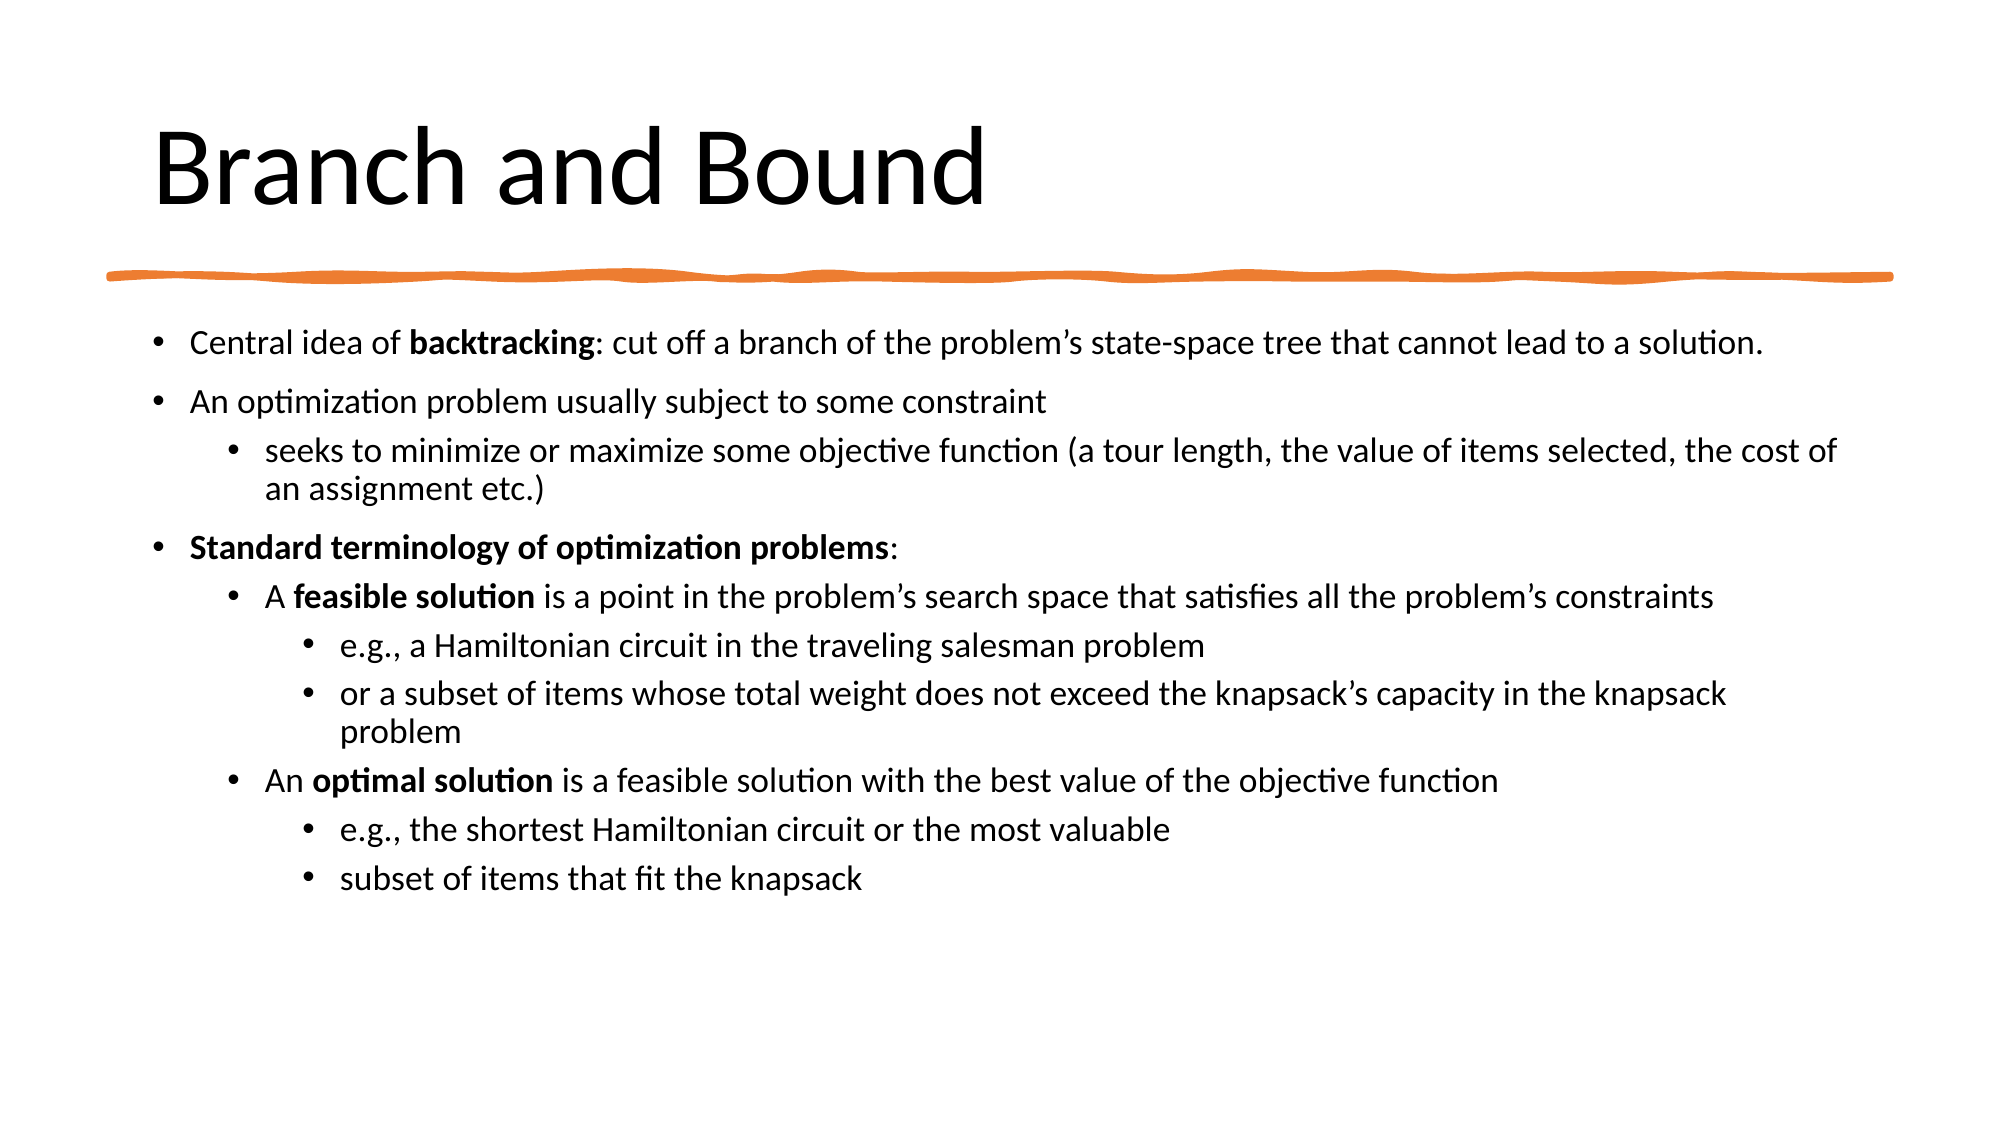

# Branch and Bound

Central idea of backtracking: cut off a branch of the problem’s state-space tree that cannot lead to a solution.
An optimization problem usually subject to some constraint
seeks to minimize or maximize some objective function (a tour length, the value of items selected, the cost of an assignment etc.)
Standard terminology of optimization problems:
A feasible solution is a point in the problem’s search space that satisfies all the problem’s constraints
e.g., a Hamiltonian circuit in the traveling salesman problem
or a subset of items whose total weight does not exceed the knapsack’s capacity in the knapsack problem
An optimal solution is a feasible solution with the best value of the objective function
e.g., the shortest Hamiltonian circuit or the most valuable
subset of items that fit the knapsack